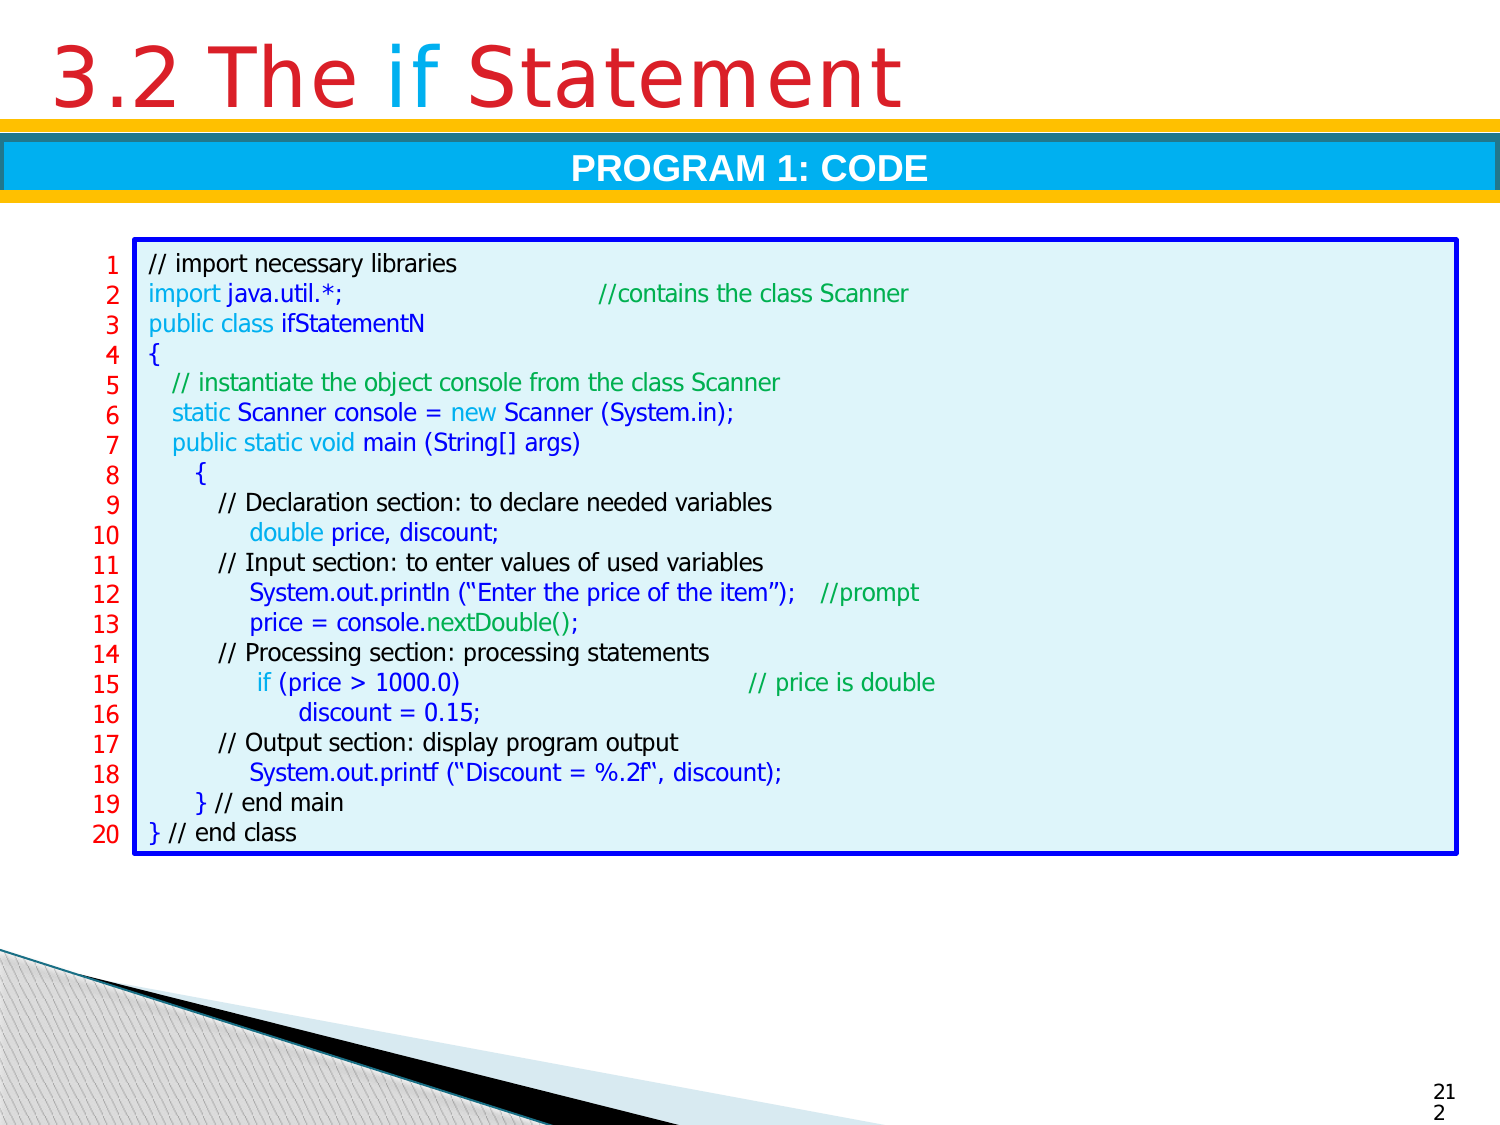

# 3.2 The if Statement
PROGRAM 1: CODE
// import necessary libraries
import java.util.*;		//contains the class Scanner
public class ifStatementN
{
   // instantiate the object console from the class Scanner
   static Scanner console = new Scanner (System.in);
   public static void main (String[] args)
      {
         // Declaration section: to declare needed variables
             double price, discount;
         // Input section: to enter values of used variables
             System.out.println (“Enter the price of the item”);   //prompt
             price = console.nextDouble();
         // Processing section: processing statements
              if (price > 1000.0)		// price is double
	discount = 0.15;
         // Output section: display program output
             System.out.printf (“Discount = %.2f“, discount);
      } // end main
} // end class
1
2
3
4
5
6
7
8
9
10
11
12
13
14
15
16
17
18
19
20
212